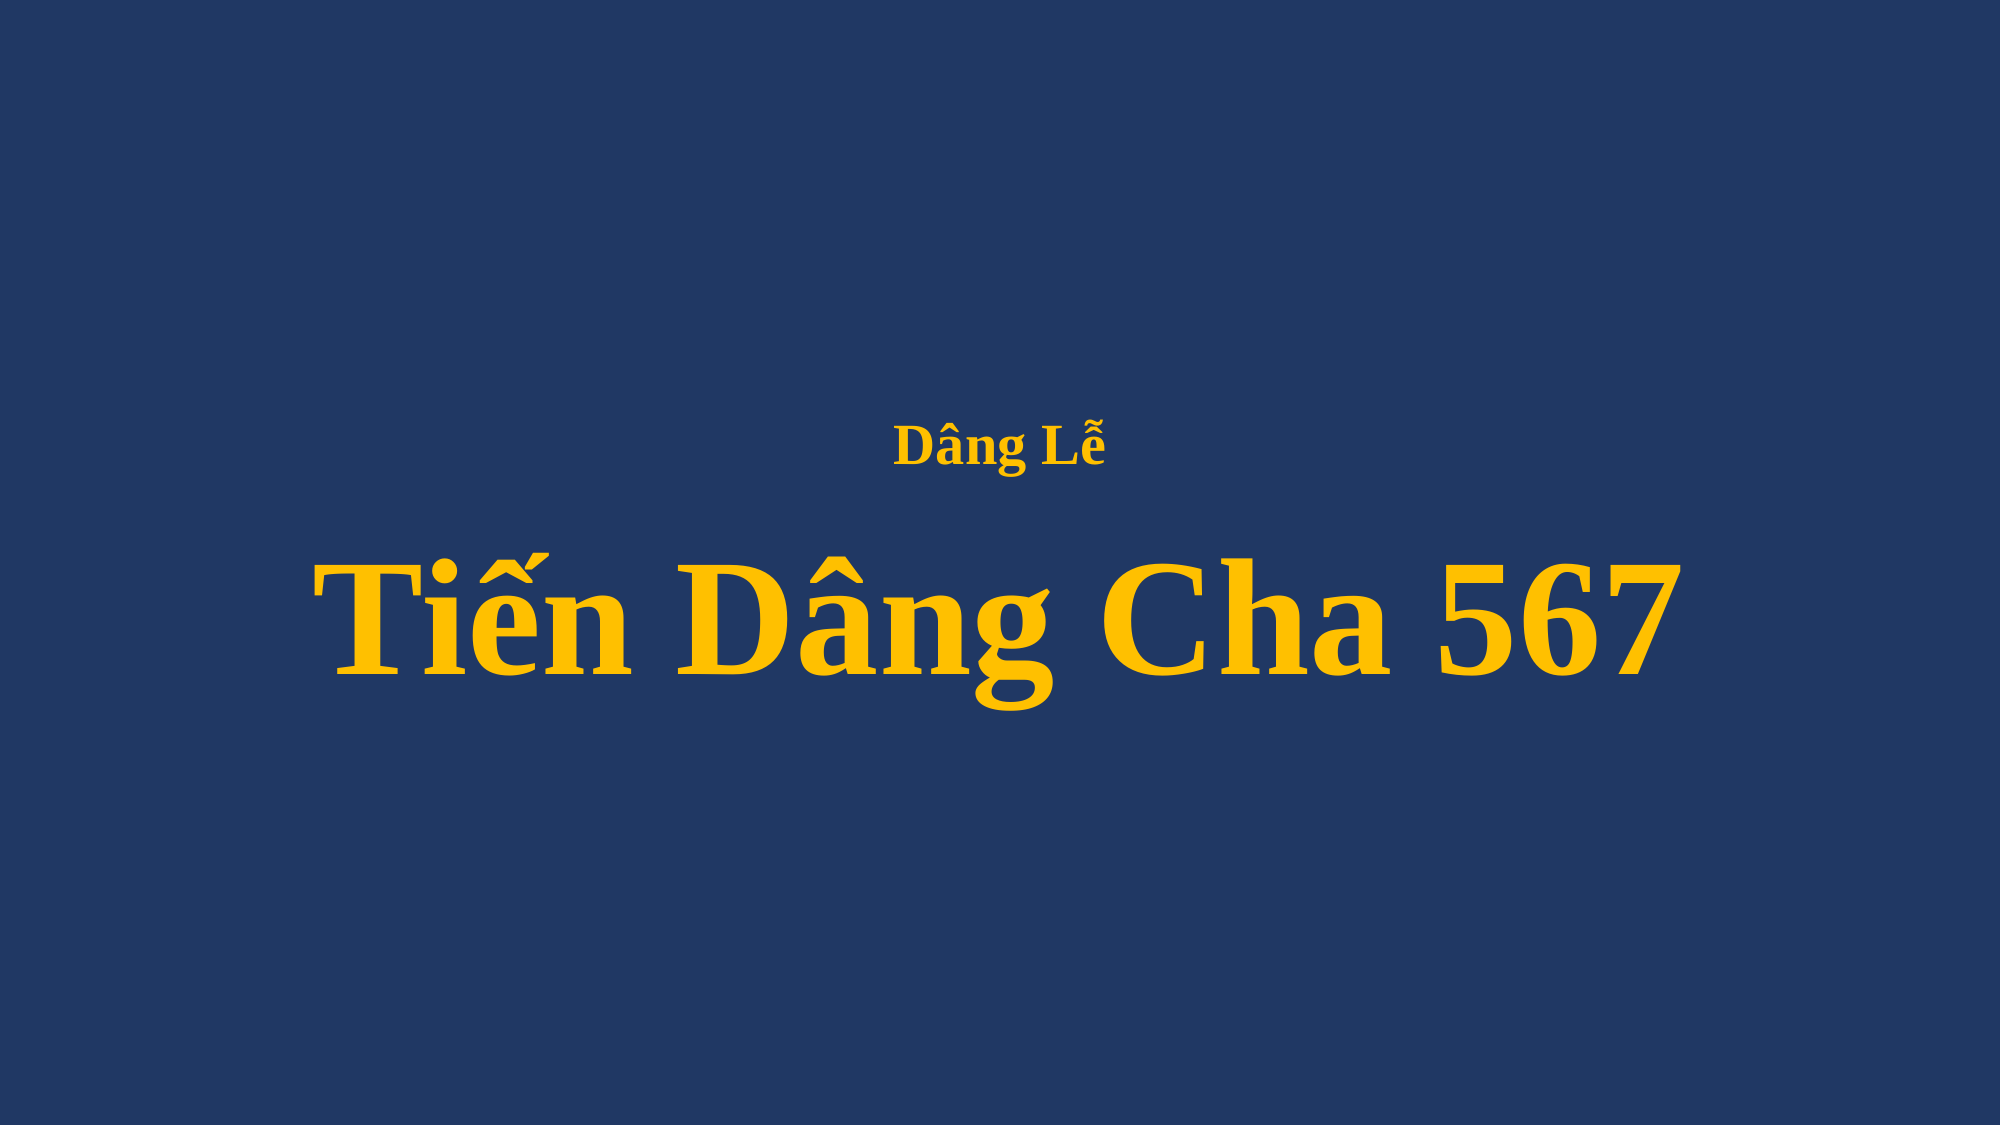

# Dâng Lễ Tiến Dâng Cha 567